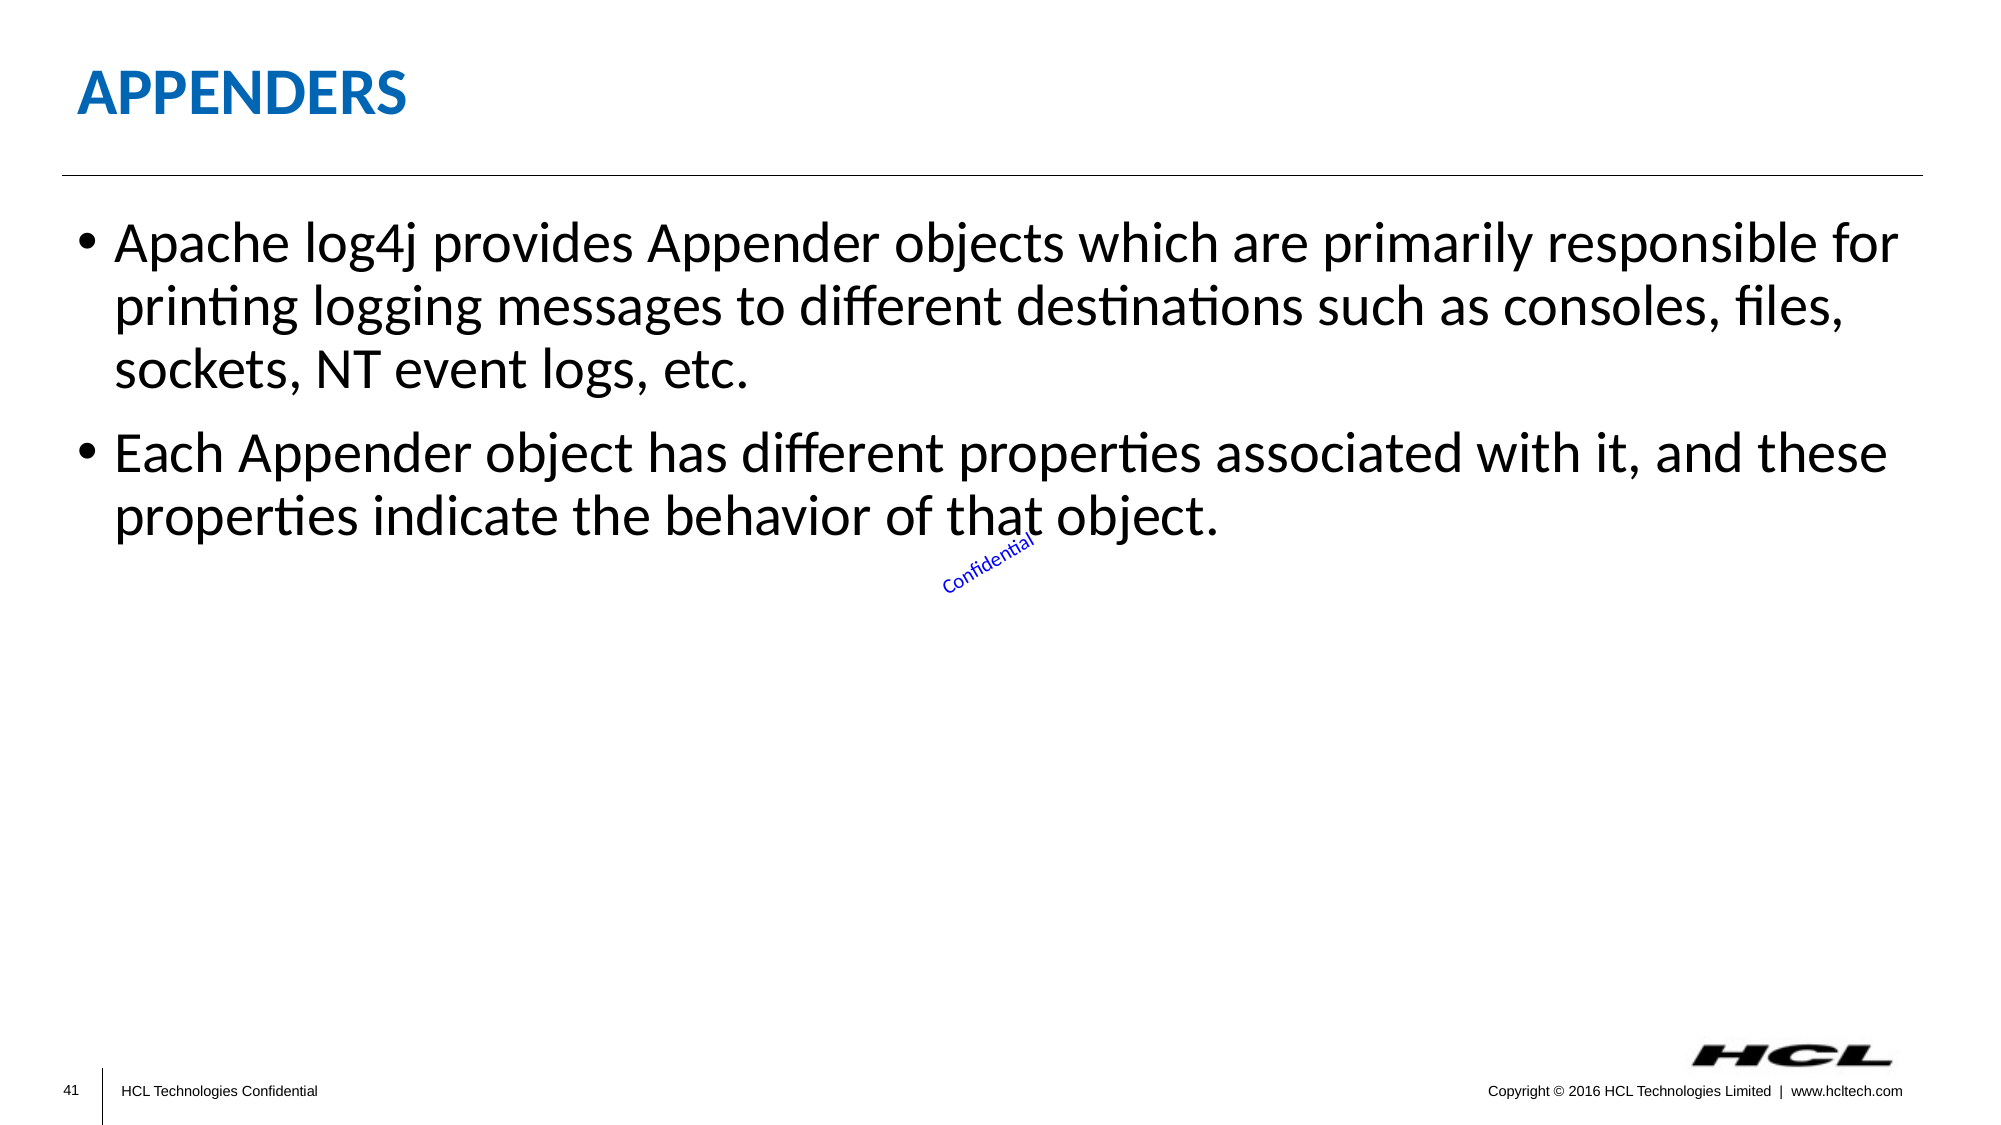

# APPENDERS
Apache log4j provides Appender objects which are primarily responsible for printing logging messages to different destinations such as consoles, files, sockets, NT event logs, etc.
Each Appender object has different properties associated with it, and these properties indicate the behavior of that object.